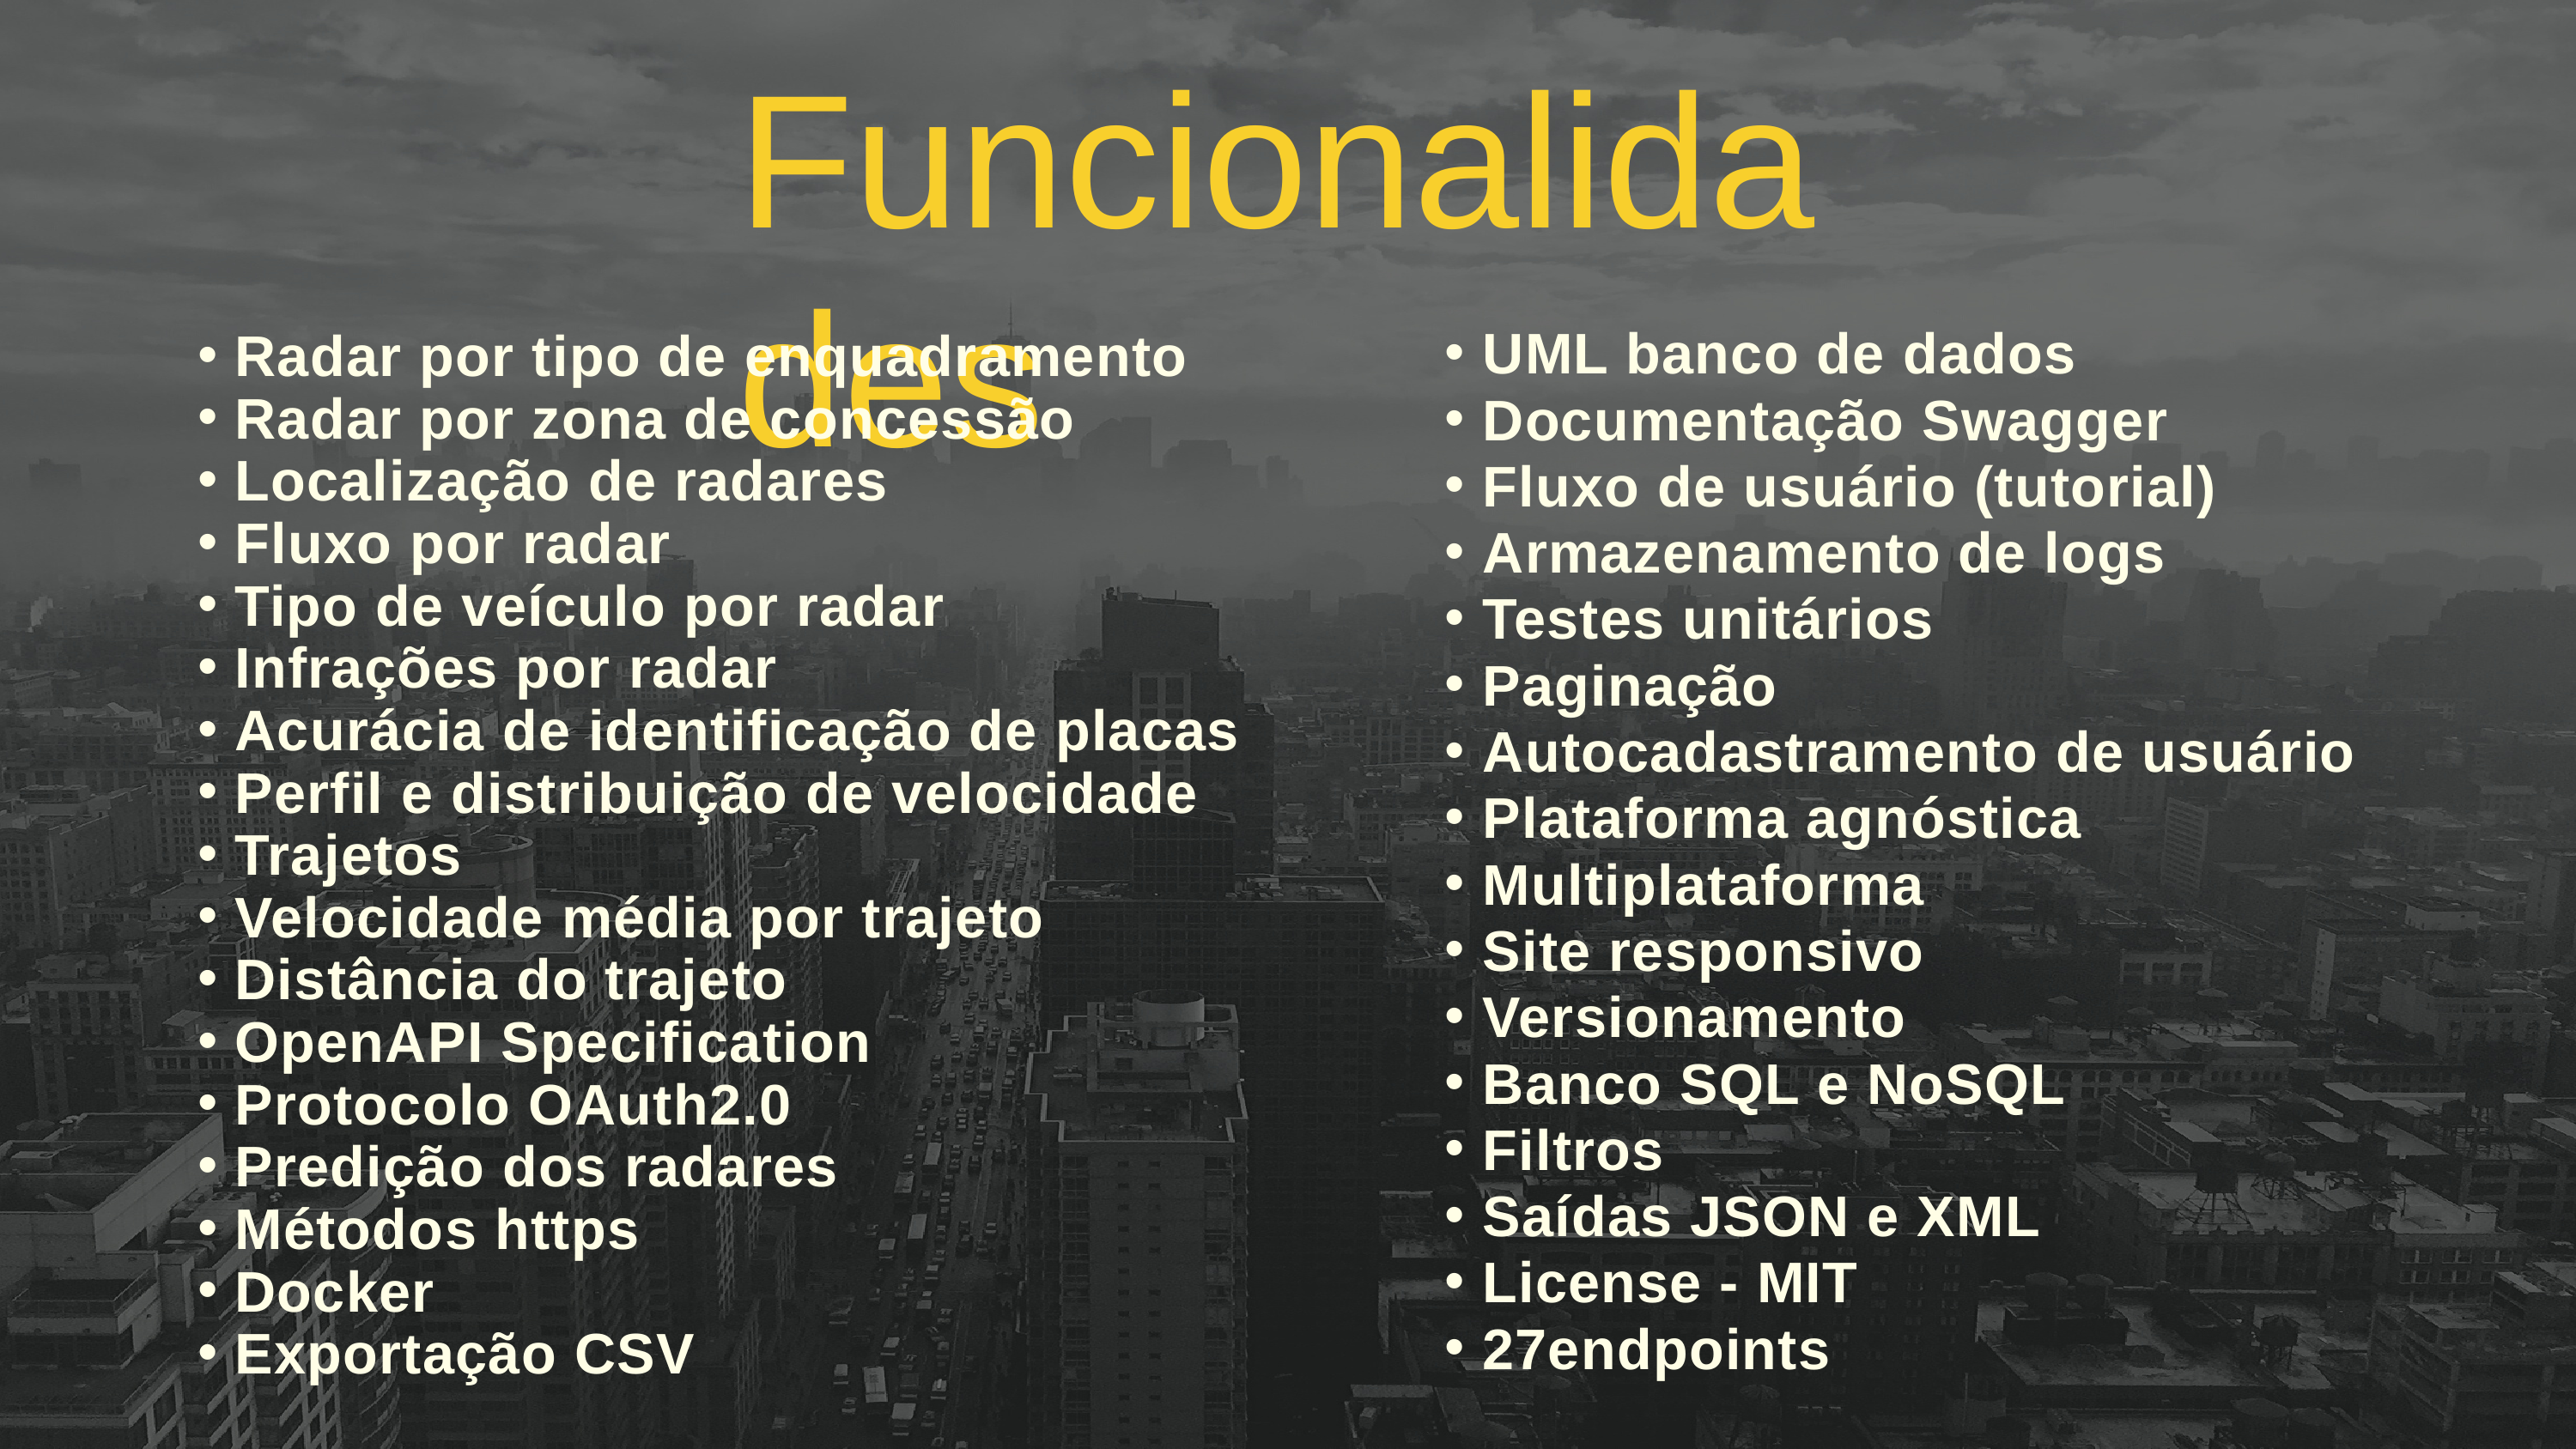

Funcionalidades
UML banco de dados
Documentação Swagger
Fluxo de usuário (tutorial)
Armazenamento de logs
Testes unitários
Paginação
Autocadastramento de usuário
Plataforma agnóstica
Multiplataforma
Site responsivo
Versionamento
Banco SQL e NoSQL
Filtros
Saídas JSON e XML
License - MIT
27endpoints

Radar por tipo de enquadramento
Radar por zona de concessão
Localização de radares
Fluxo por radar
Tipo de veículo por radar
Infrações por radar
Acurácia de identificação de placas
Perfil e distribuição de velocidade
Trajetos
Velocidade média por trajeto
Distância do trajeto
OpenAPI Specification
Protocolo OAuth2.0
Predição dos radares
Métodos https
Docker
Exportação CSV